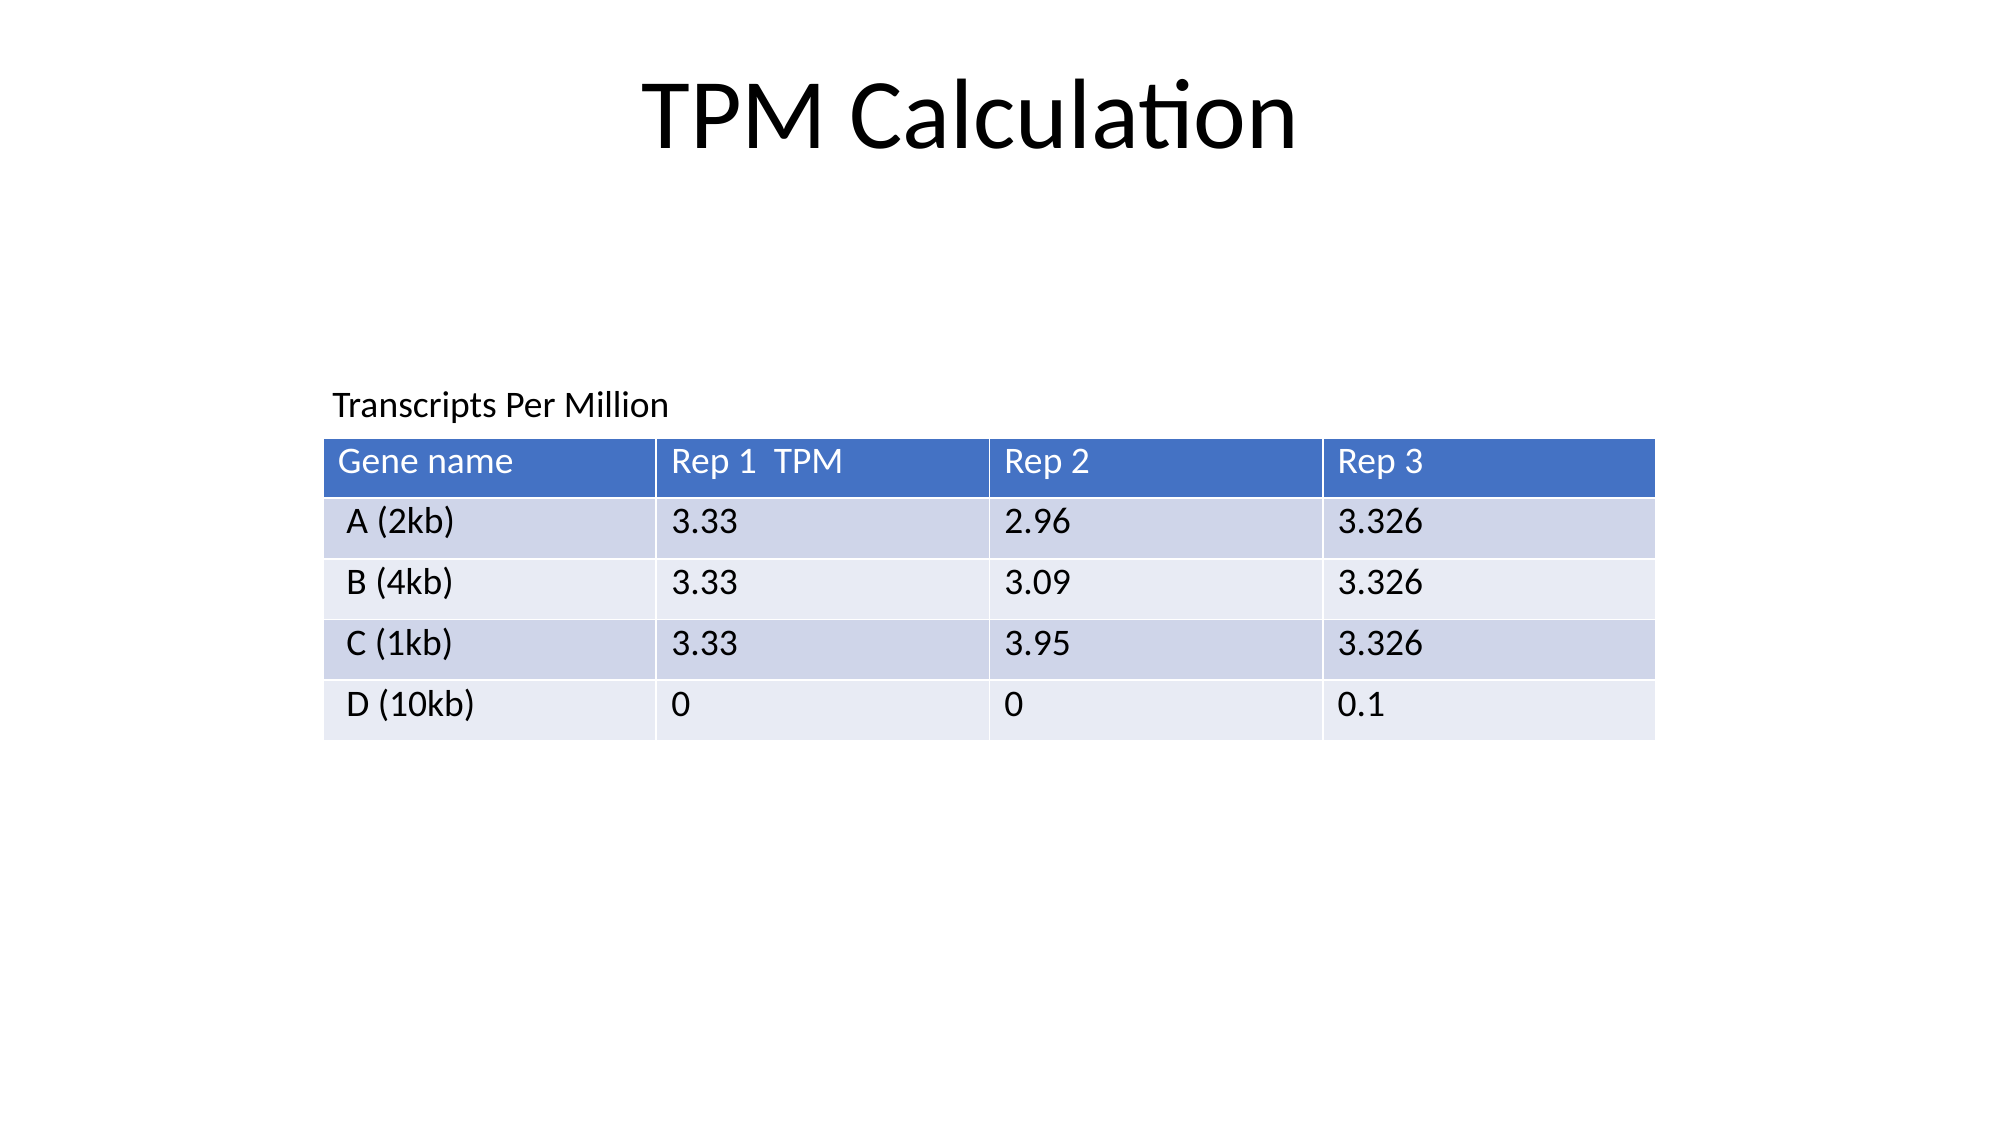

TPM Calculation
Transcripts Per Million
| Gene name | Rep 1 TPM | Rep 2 | Rep 3 |
| --- | --- | --- | --- |
| A (2kb) | 3.33 | 2.96 | 3.326 |
| B (4kb) | 3.33 | 3.09 | 3.326 |
| C (1kb) | 3.33 | 3.95 | 3.326 |
| D (10kb) | 0 | 0 | 0.1 |